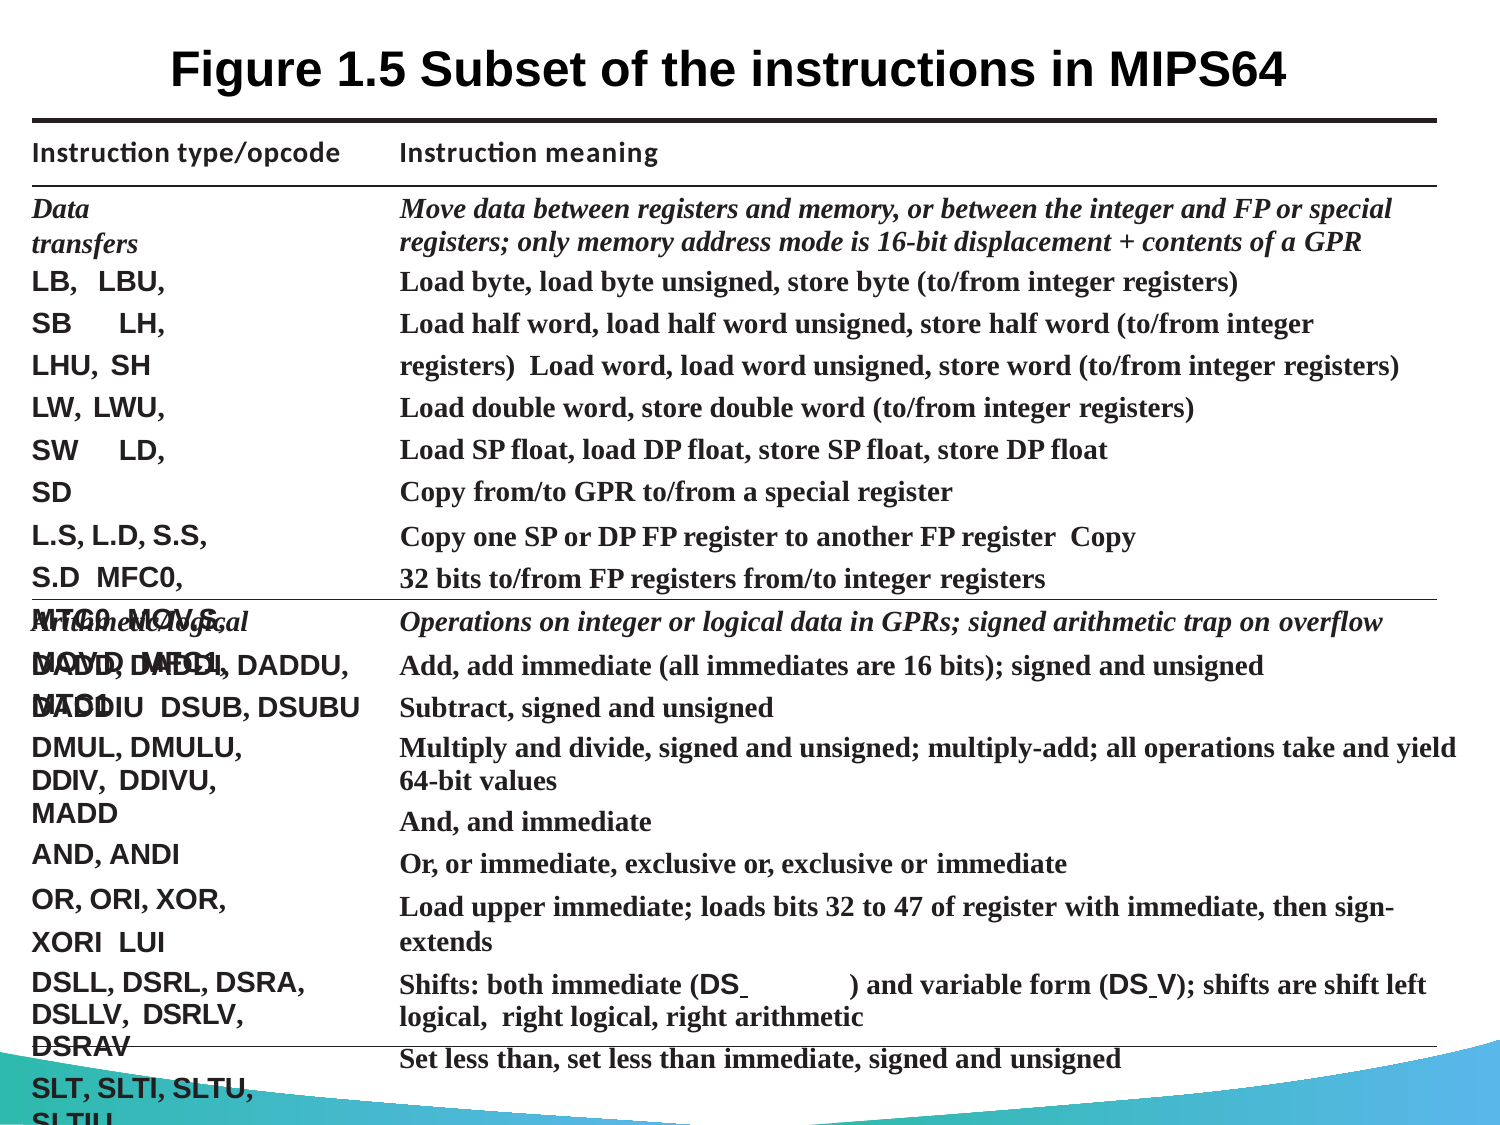

# Figure 1.5 Subset of the instructions in MIPS64

Instruction type/opcode
Instruction meaning

Data transfers
Move data between registers and memory, or between the integer and FP or special  registers; only memory address mode is 16-bit displacement + contents of a GPR
Load byte, load byte unsigned, store byte (to/from integer registers)
Load half word, load half word unsigned, store half word (to/from integer registers)  Load word, load word unsigned, store word (to/from integer registers)
Load double word, store double word (to/from integer registers)
Load SP float, load DP float, store SP float, store DP float  Copy from/to GPR to/from a special register
Copy one SP or DP FP register to another FP register  Copy 32 bits to/from FP registers from/to integer registers
LB, LBU, SB  LH, LHU, SH  LW, LWU, SW  LD, SD
L.S, L.D, S.S, S.D  MFC0, MTC0  MOV.S, MOV.D  MFC1, MTC1
Arithmetic/logical
DADD, DADDI, DADDU, DADDIU  DSUB, DSUBU
DMUL, DMULU, DDIV,  DDIVU, MADD
AND, ANDI
OR, ORI, XOR, XORI  LUI
DSLL, DSRL, DSRA, DSLLV,  DSRLV, DSRAV
SLT, SLTI, SLTU, SLTIU
Operations on integer or logical data in GPRs; signed arithmetic trap on overflow
Add, add immediate (all immediates are 16 bits); signed and unsigned  Subtract, signed and unsigned
Multiply and divide, signed and unsigned; multiply-add; all operations take and yield  64-bit values
And, and immediate
Or, or immediate, exclusive or, exclusive or immediate
Load upper immediate; loads bits 32 to 47 of register with immediate, then sign-extends
Shifts: both immediate (DS 	) and variable form (DS V); shifts are shift left logical,  right logical, right arithmetic
Set less than, set less than immediate, signed and unsigned